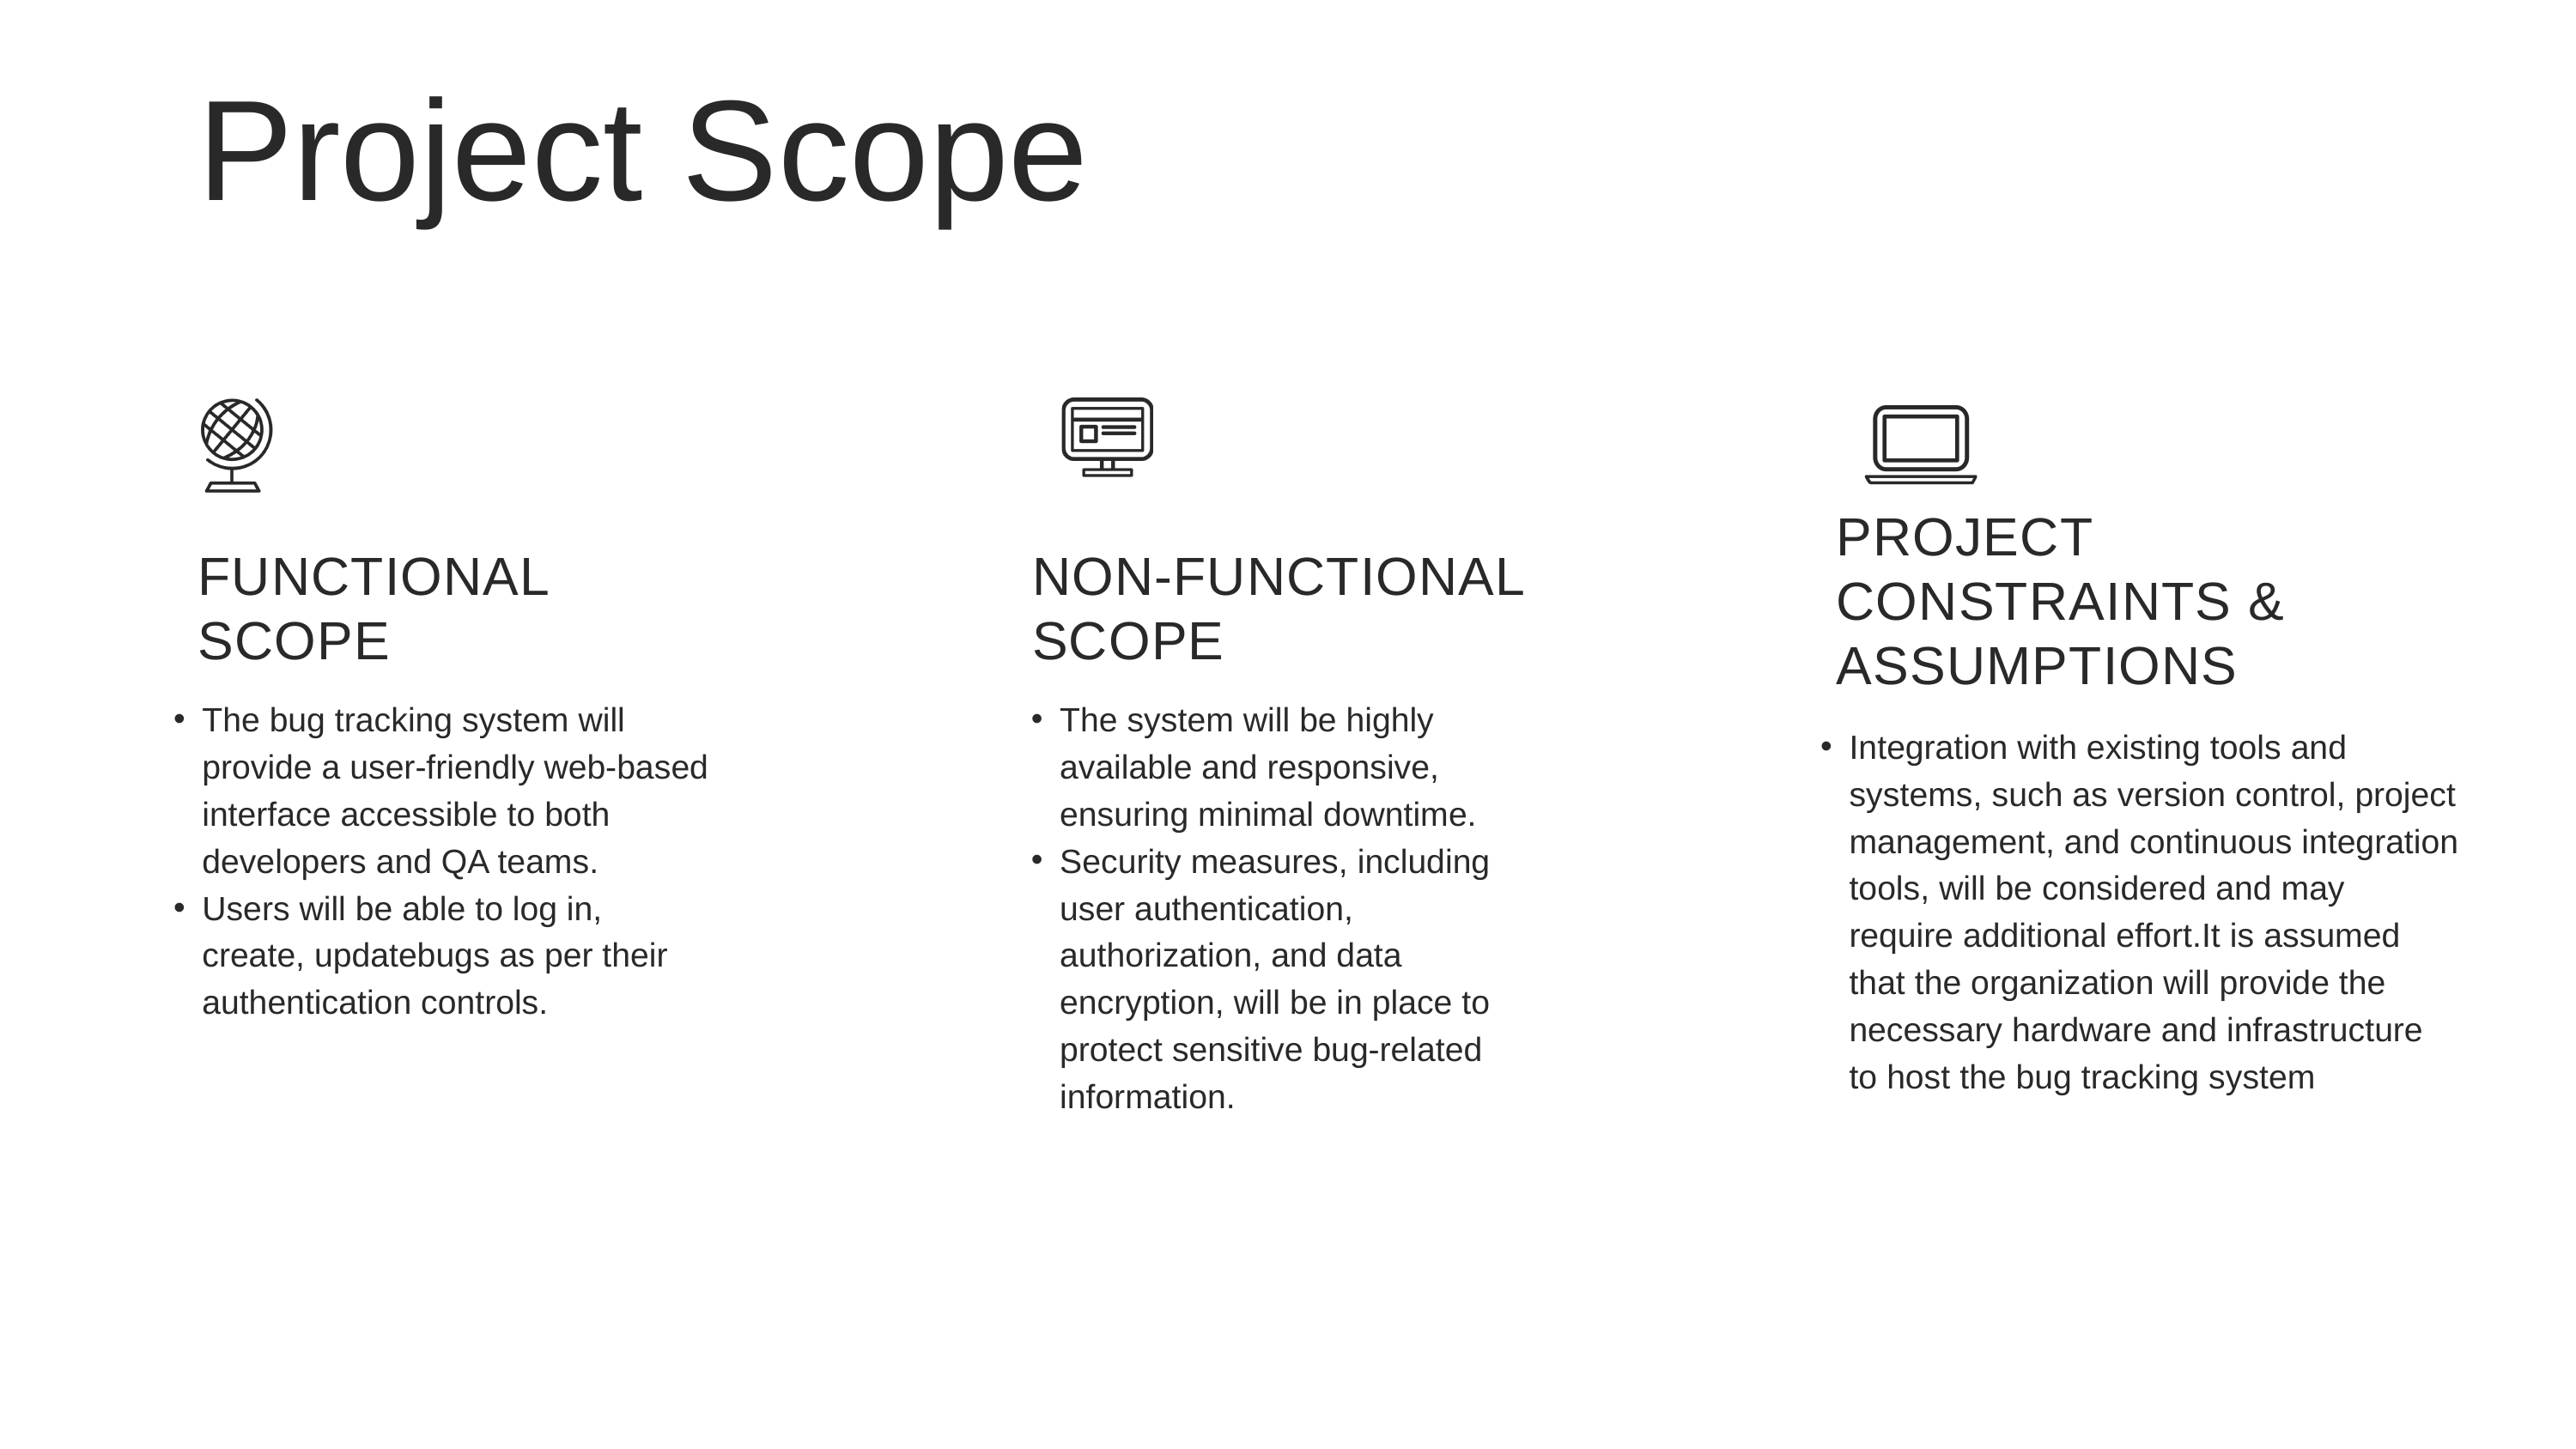

Project Scope

PROJECT CONSTRAINTS & ASSUMPTIONS
FUNCTIONAL SCOPE
NON-FUNCTIONAL SCOPE
The bug tracking system will provide a user-friendly web-based interface accessible to both developers and QA teams.
Users will be able to log in, create, updatebugs as per their authentication controls.

The system will be highly available and responsive, ensuring minimal downtime.
Security measures, including user authentication, authorization, and data encryption, will be in place to protect sensitive bug-related information.

Integration with existing tools and systems, such as version control, project management, and continuous integration tools, will be considered and may require additional effort.It is assumed that the organization will provide the necessary hardware and infrastructure to host the bug tracking system